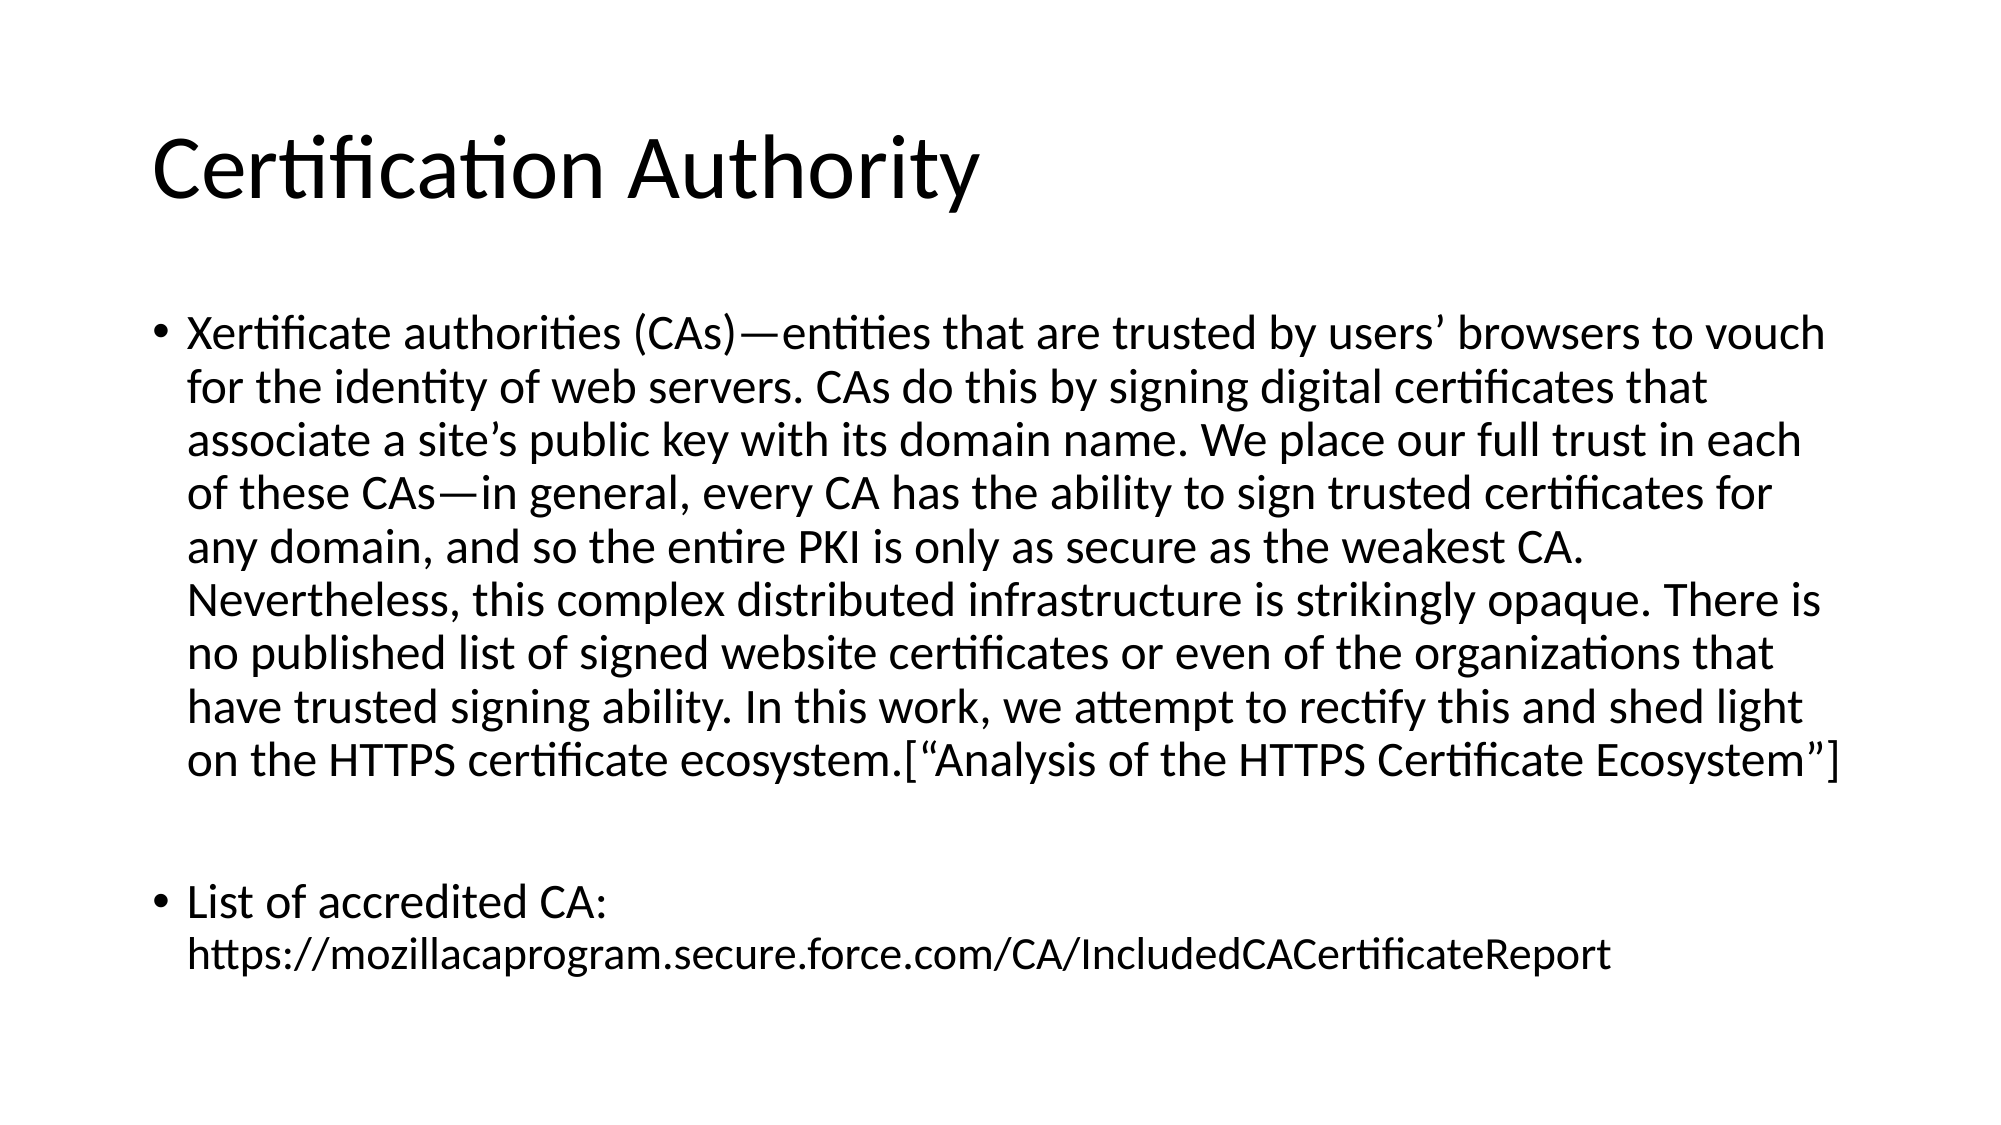

# Certification Authority
Xertificate authorities (CAs)—entities that are trusted by users’ browsers to vouch for the identity of web servers. CAs do this by signing digital certificates that associate a site’s public key with its domain name. We place our full trust in each of these CAs—in general, every CA has the ability to sign trusted certificates for any domain, and so the entire PKI is only as secure as the weakest CA. Nevertheless, this complex distributed infrastructure is strikingly opaque. There is no published list of signed website certificates or even of the organizations that have trusted signing ability. In this work, we attempt to rectify this and shed light on the HTTPS certificate ecosystem.[“Analysis of the HTTPS Certificate Ecosystem”]

List of accredited CA: https://mozillacaprogram.secure.force.com/CA/IncludedCACertificateReport